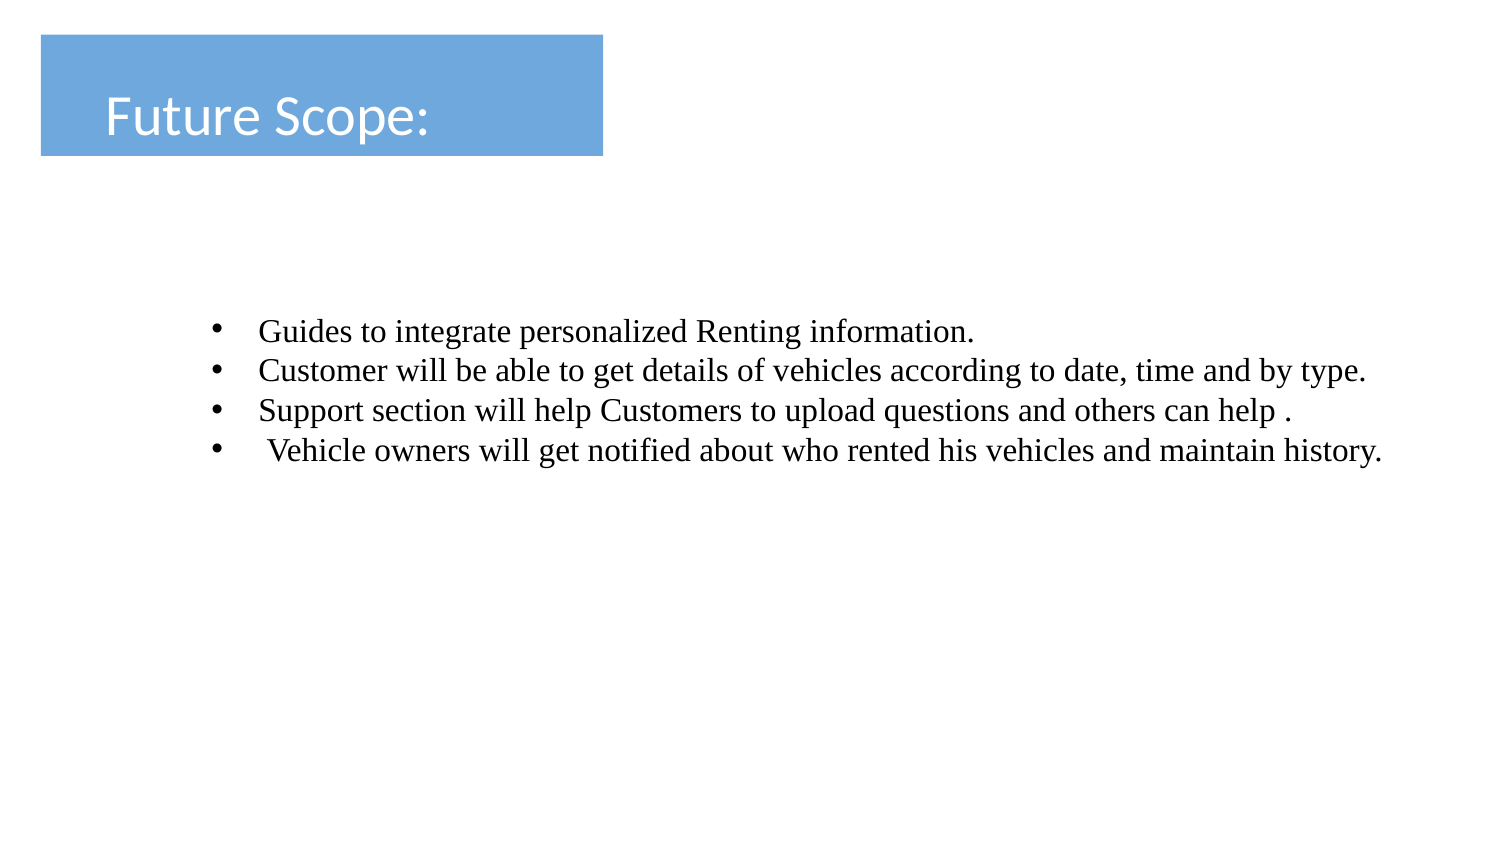

Future Scope:
Guides to integrate personalized Renting information.
Customer will be able to get details of vehicles according to date, time and by type.
Support section will help Customers to upload questions and others can help .
 Vehicle owners will get notified about who rented his vehicles and maintain history.